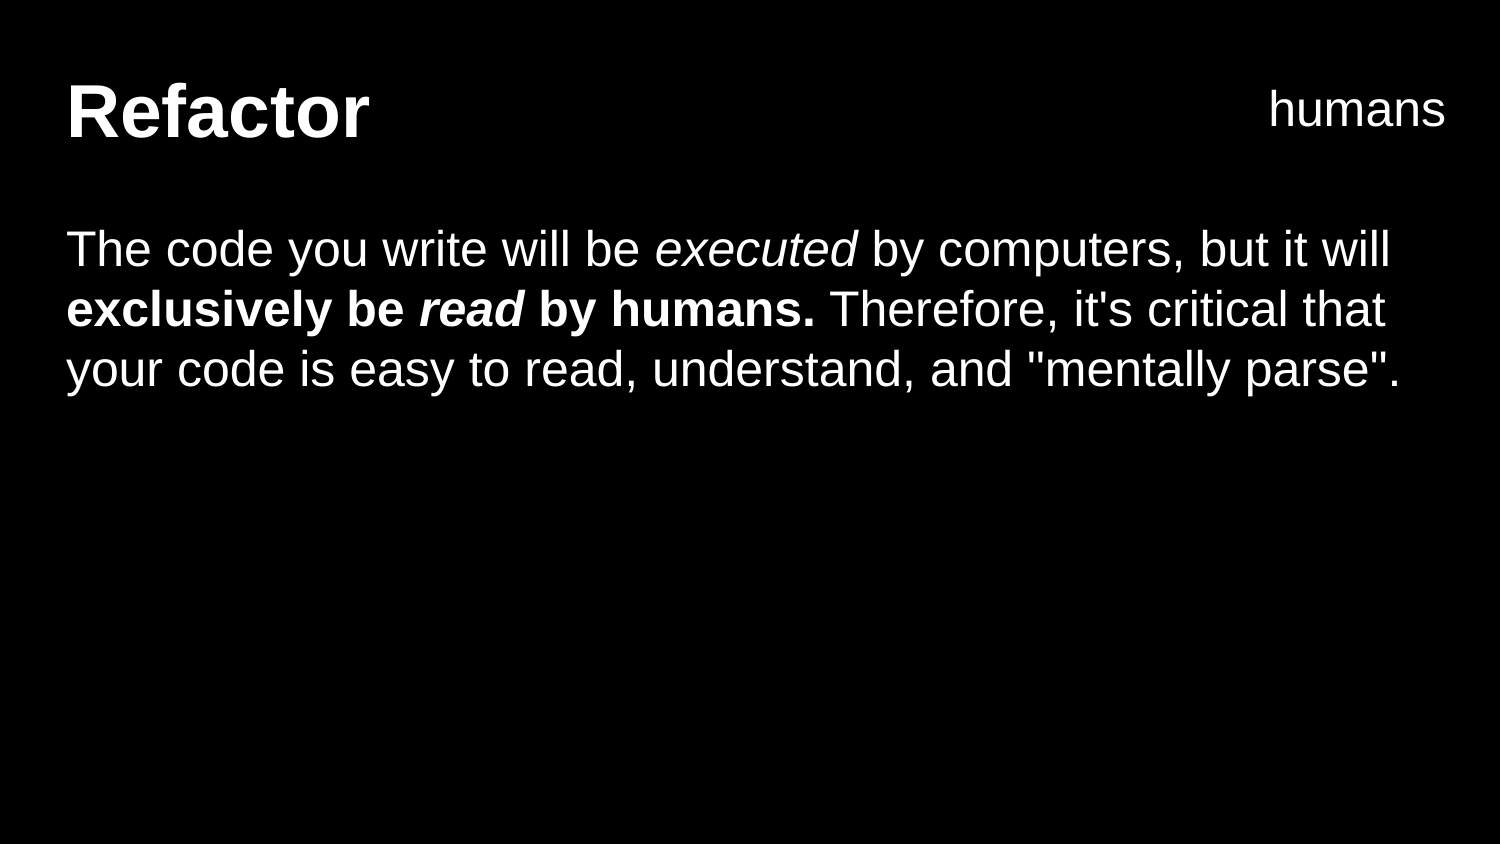

humans
Refactor
The code you write will be executed by computers, but it will exclusively be read by humans. Therefore, it's critical that your code is easy to read, understand, and "mentally parse".